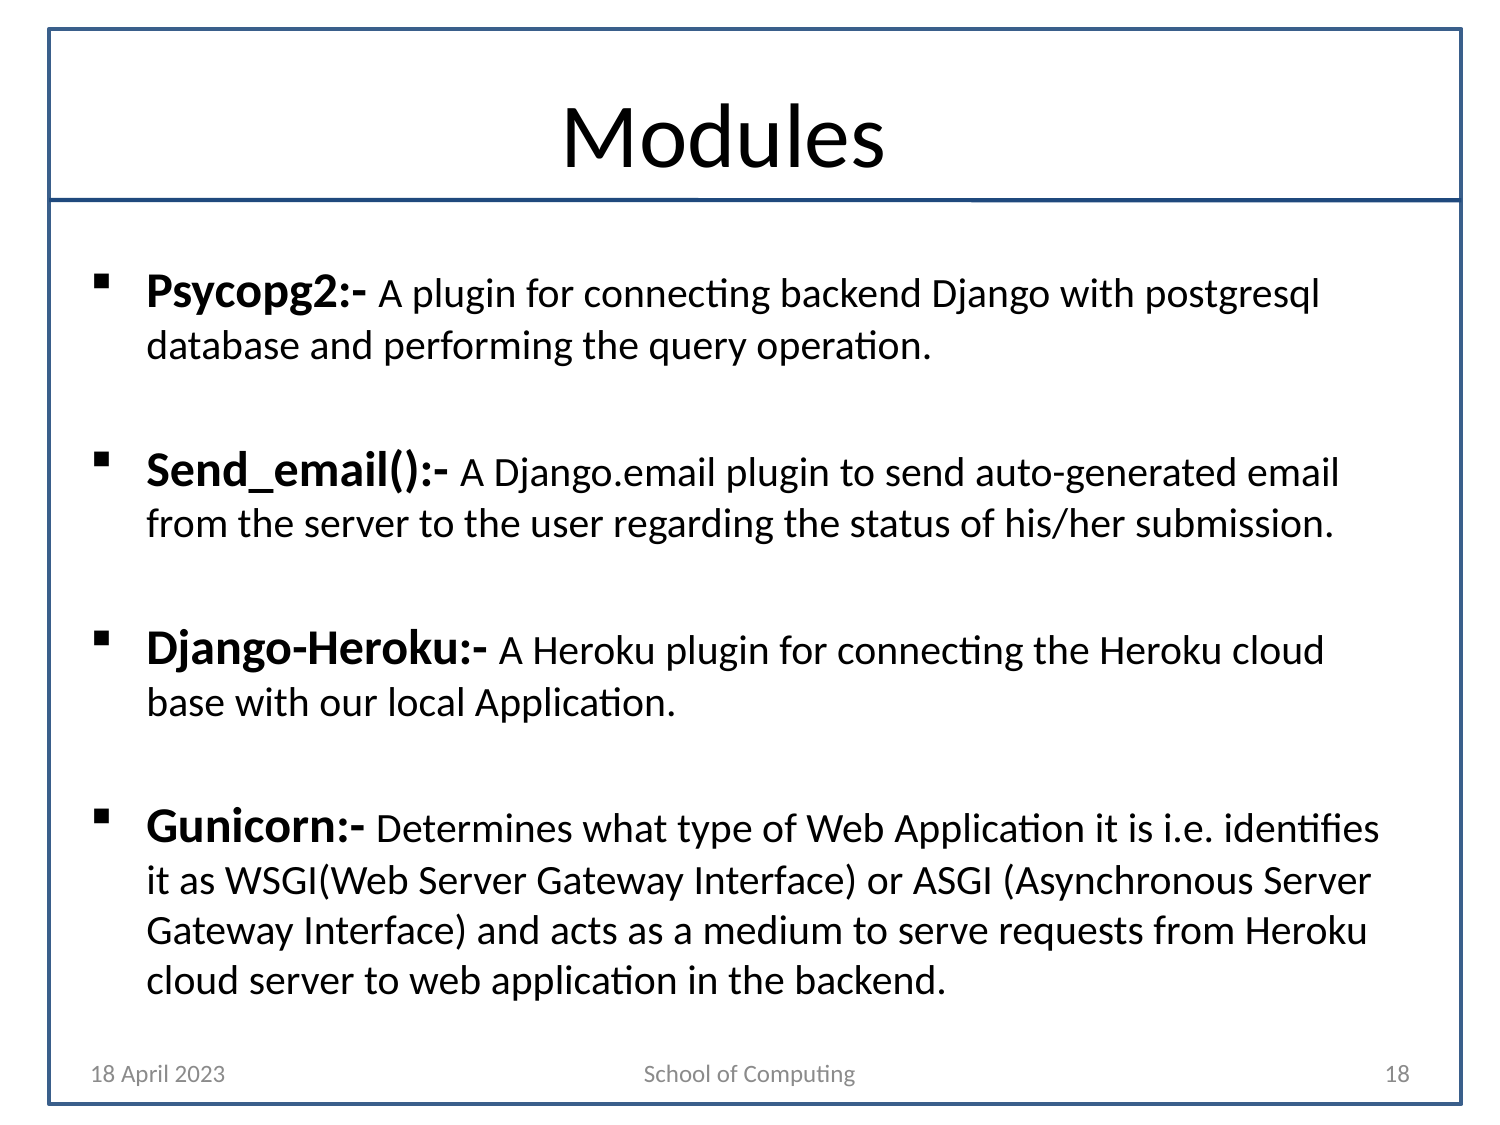

# Modules
Psycopg2:- A plugin for connecting backend Django with postgresql database and performing the query operation.

Send_email():- A Django.email plugin to send auto-generated email from the server to the user regarding the status of his/her submission.

Django-Heroku:- A Heroku plugin for connecting the Heroku cloud base with our local Application.

Gunicorn:- Determines what type of Web Application it is i.e. identifies it as WSGI(Web Server Gateway Interface) or ASGI (Asynchronous Server Gateway Interface) and acts as a medium to serve requests from Heroku cloud server to web application in the backend.

18 April 2023
School of Computing
18